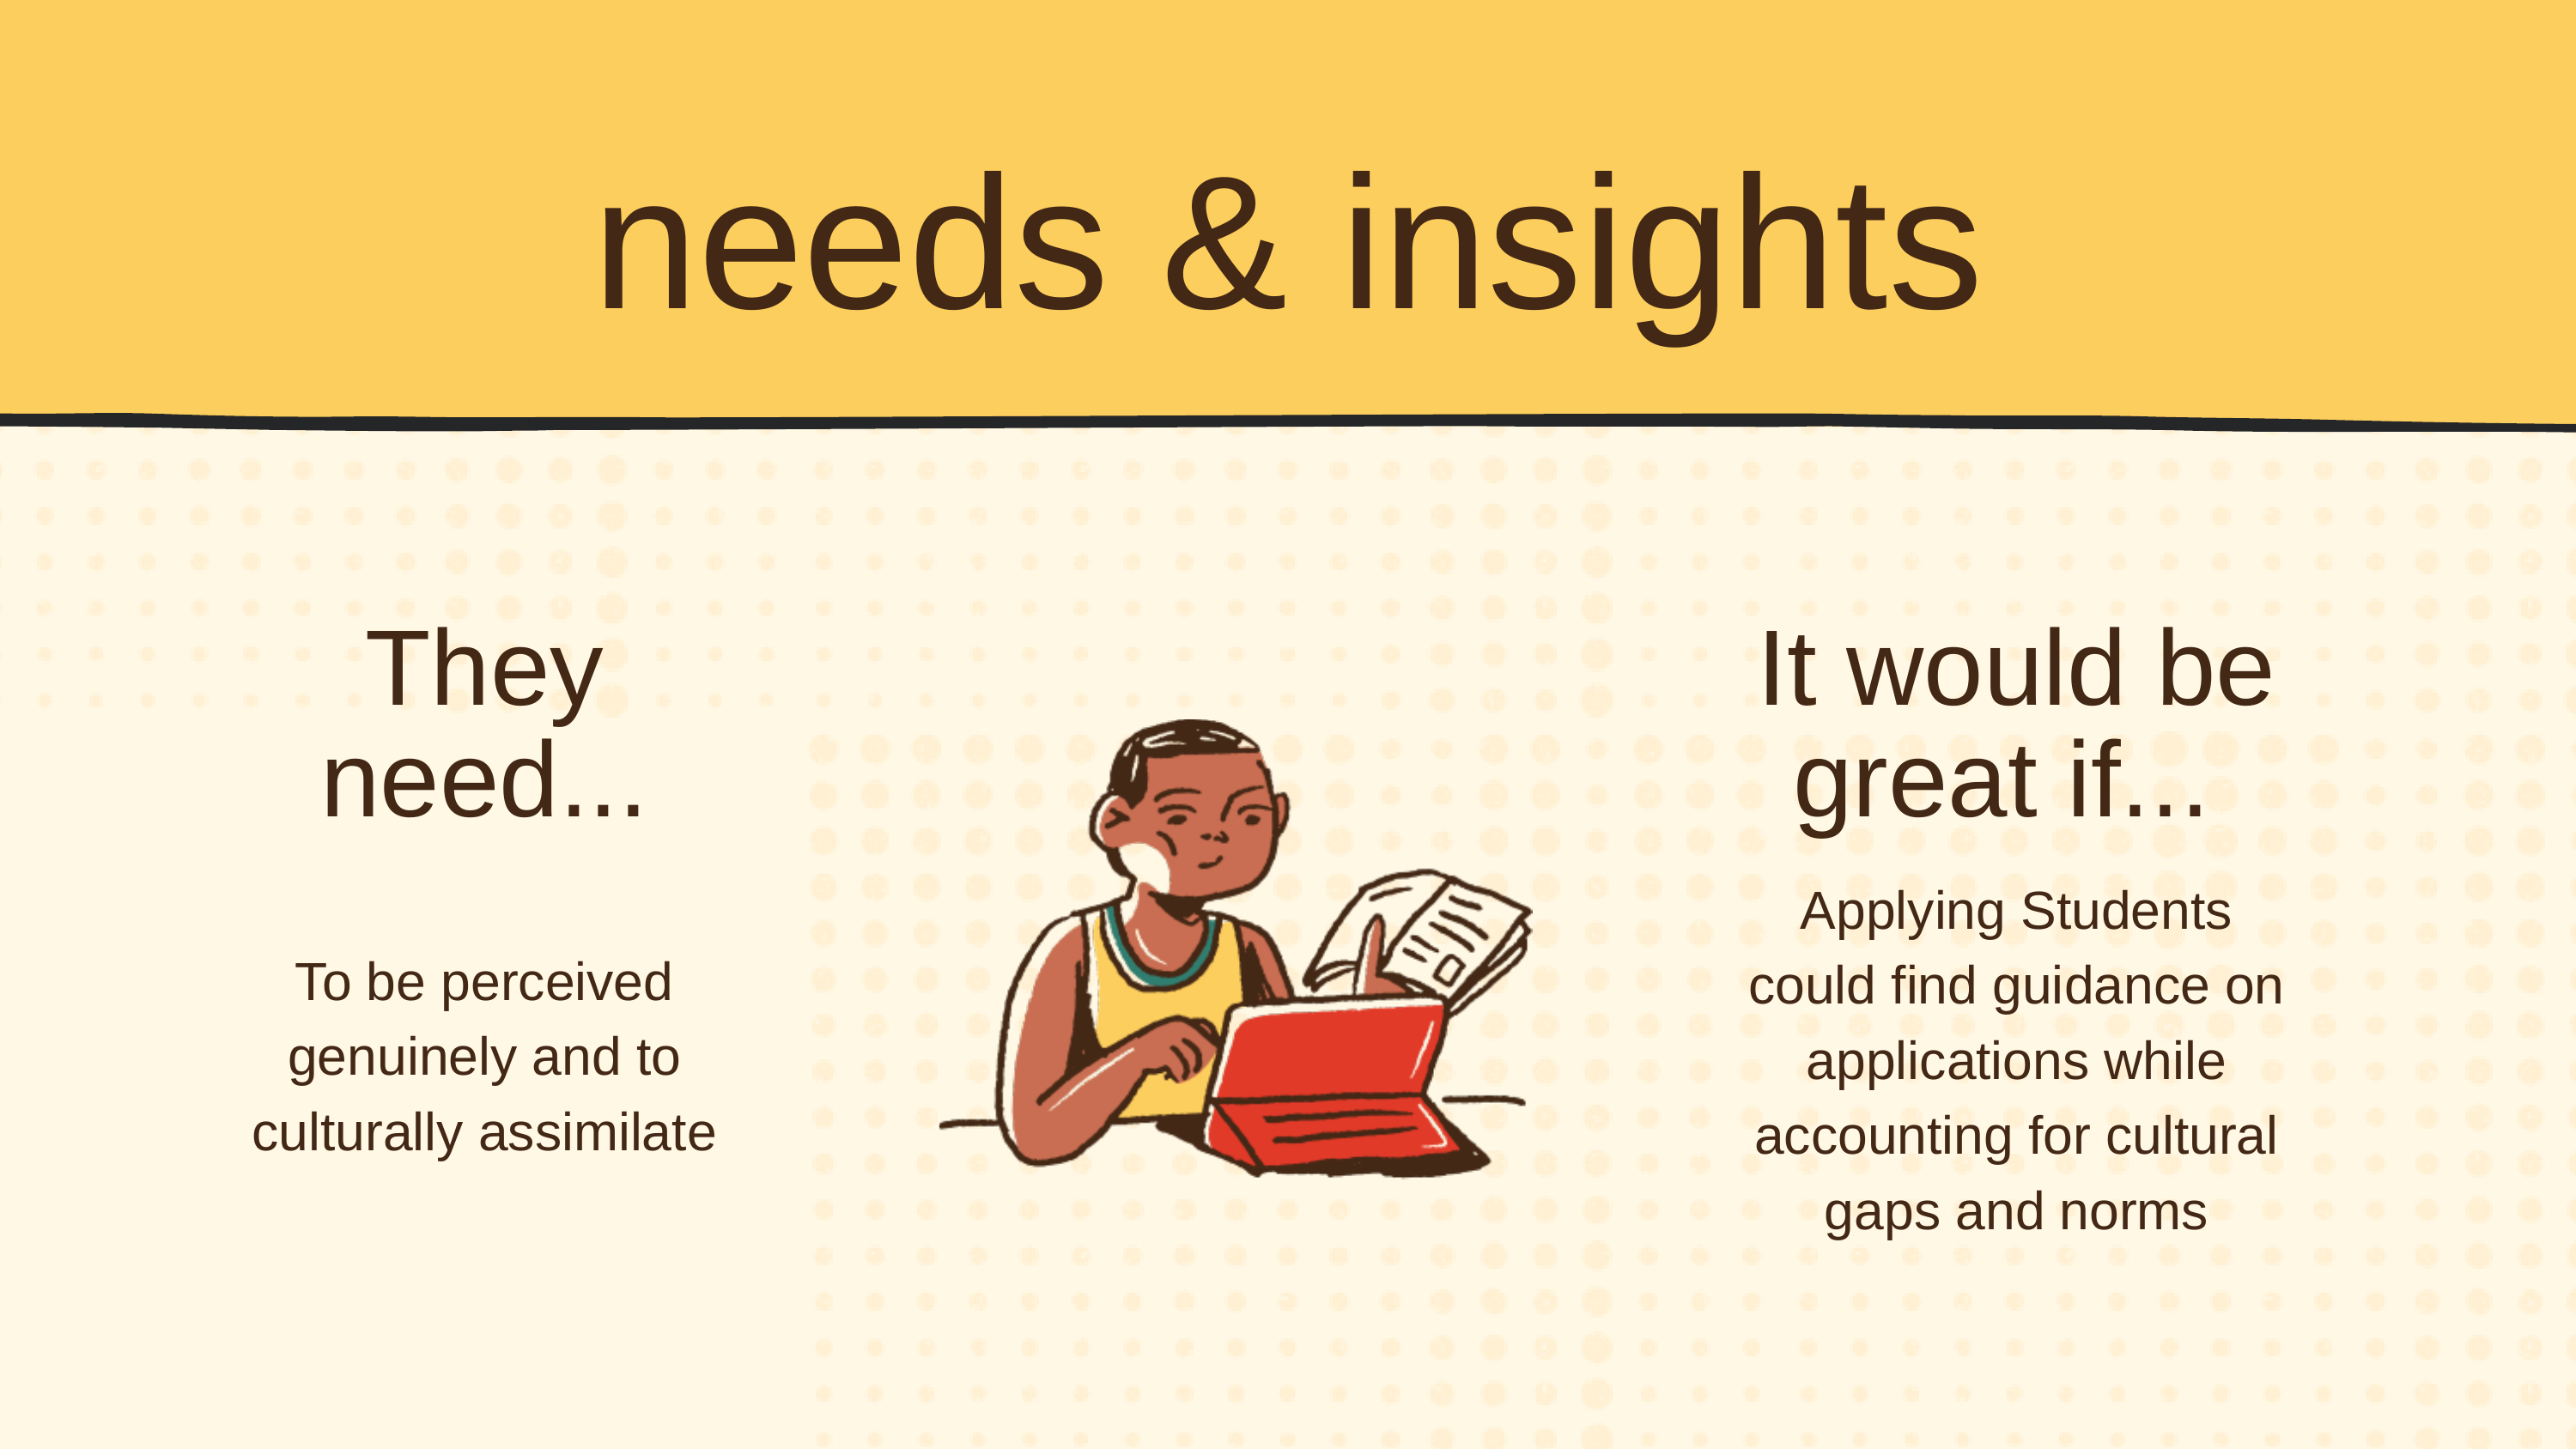

needs & insights
They need...
It would be great if...

Applying Students could find guidance on applications while accounting for cultural gaps and norms
To be perceived genuinely and to culturally assimilate